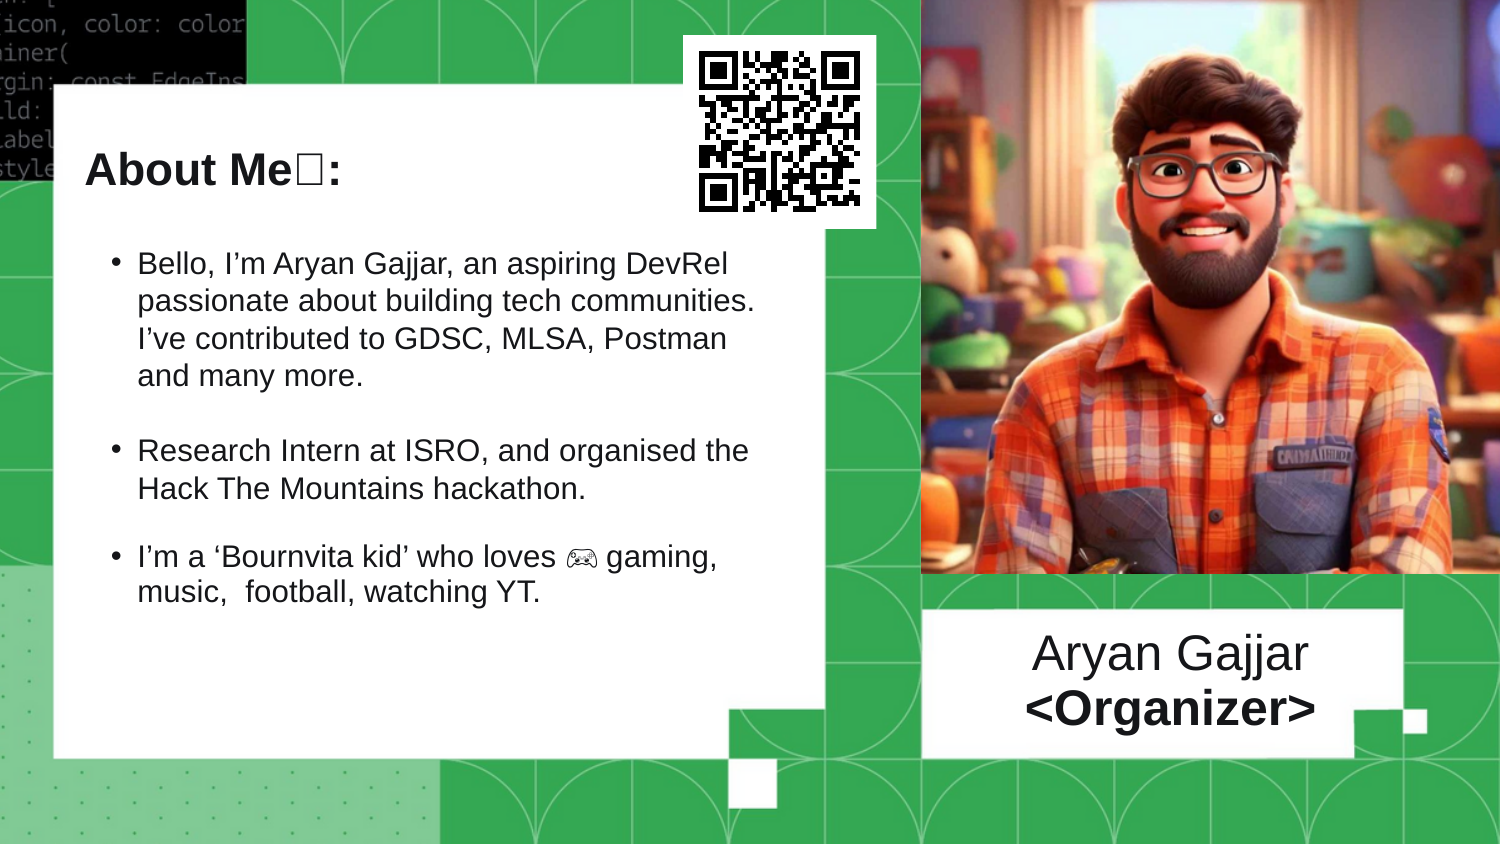

About Me🫣:

Bello, I’m Aryan Gajjar, an aspiring DevRel passionate about building tech communities. I’ve contributed to GDSC, MLSA, Postman and many more.

Research Intern at ISRO, and organised the Hack The Mountains hackathon.

I’m a ‘Bournvita kid’ who loves 🎮 gaming,  music,  football, watching YT.

Aryan Gajjar
<Organizer>